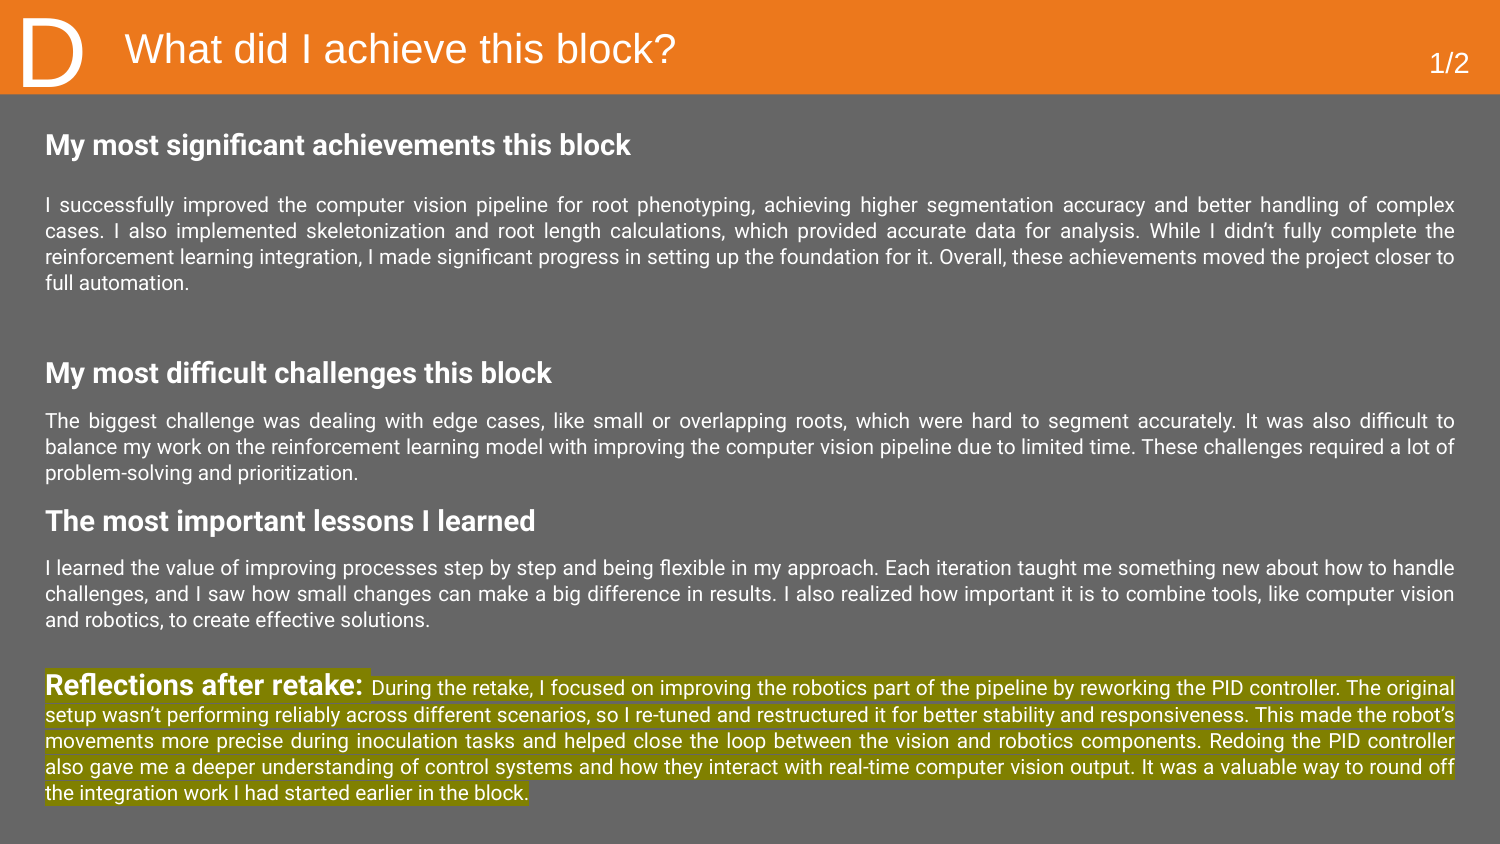

D
# What did I achieve this block?
1/2
My most significant achievements this block
I successfully improved the computer vision pipeline for root phenotyping, achieving higher segmentation accuracy and better handling of complex cases. I also implemented skeletonization and root length calculations, which provided accurate data for analysis. While I didn’t fully complete the reinforcement learning integration, I made significant progress in setting up the foundation for it. Overall, these achievements moved the project closer to full automation.

My most difficult challenges this block
The biggest challenge was dealing with edge cases, like small or overlapping roots, which were hard to segment accurately. It was also difficult to balance my work on the reinforcement learning model with improving the computer vision pipeline due to limited time. These challenges required a lot of problem-solving and prioritization.
The most important lessons I learned
I learned the value of improving processes step by step and being flexible in my approach. Each iteration taught me something new about how to handle challenges, and I saw how small changes can make a big difference in results. I also realized how important it is to combine tools, like computer vision and robotics, to create effective solutions.
Reflections after retake: During the retake, I focused on improving the robotics part of the pipeline by reworking the PID controller. The original setup wasn’t performing reliably across different scenarios, so I re-tuned and restructured it for better stability and responsiveness. This made the robot’s movements more precise during inoculation tasks and helped close the loop between the vision and robotics components. Redoing the PID controller also gave me a deeper understanding of control systems and how they interact with real-time computer vision output. It was a valuable way to round off the integration work I had started earlier in the block.